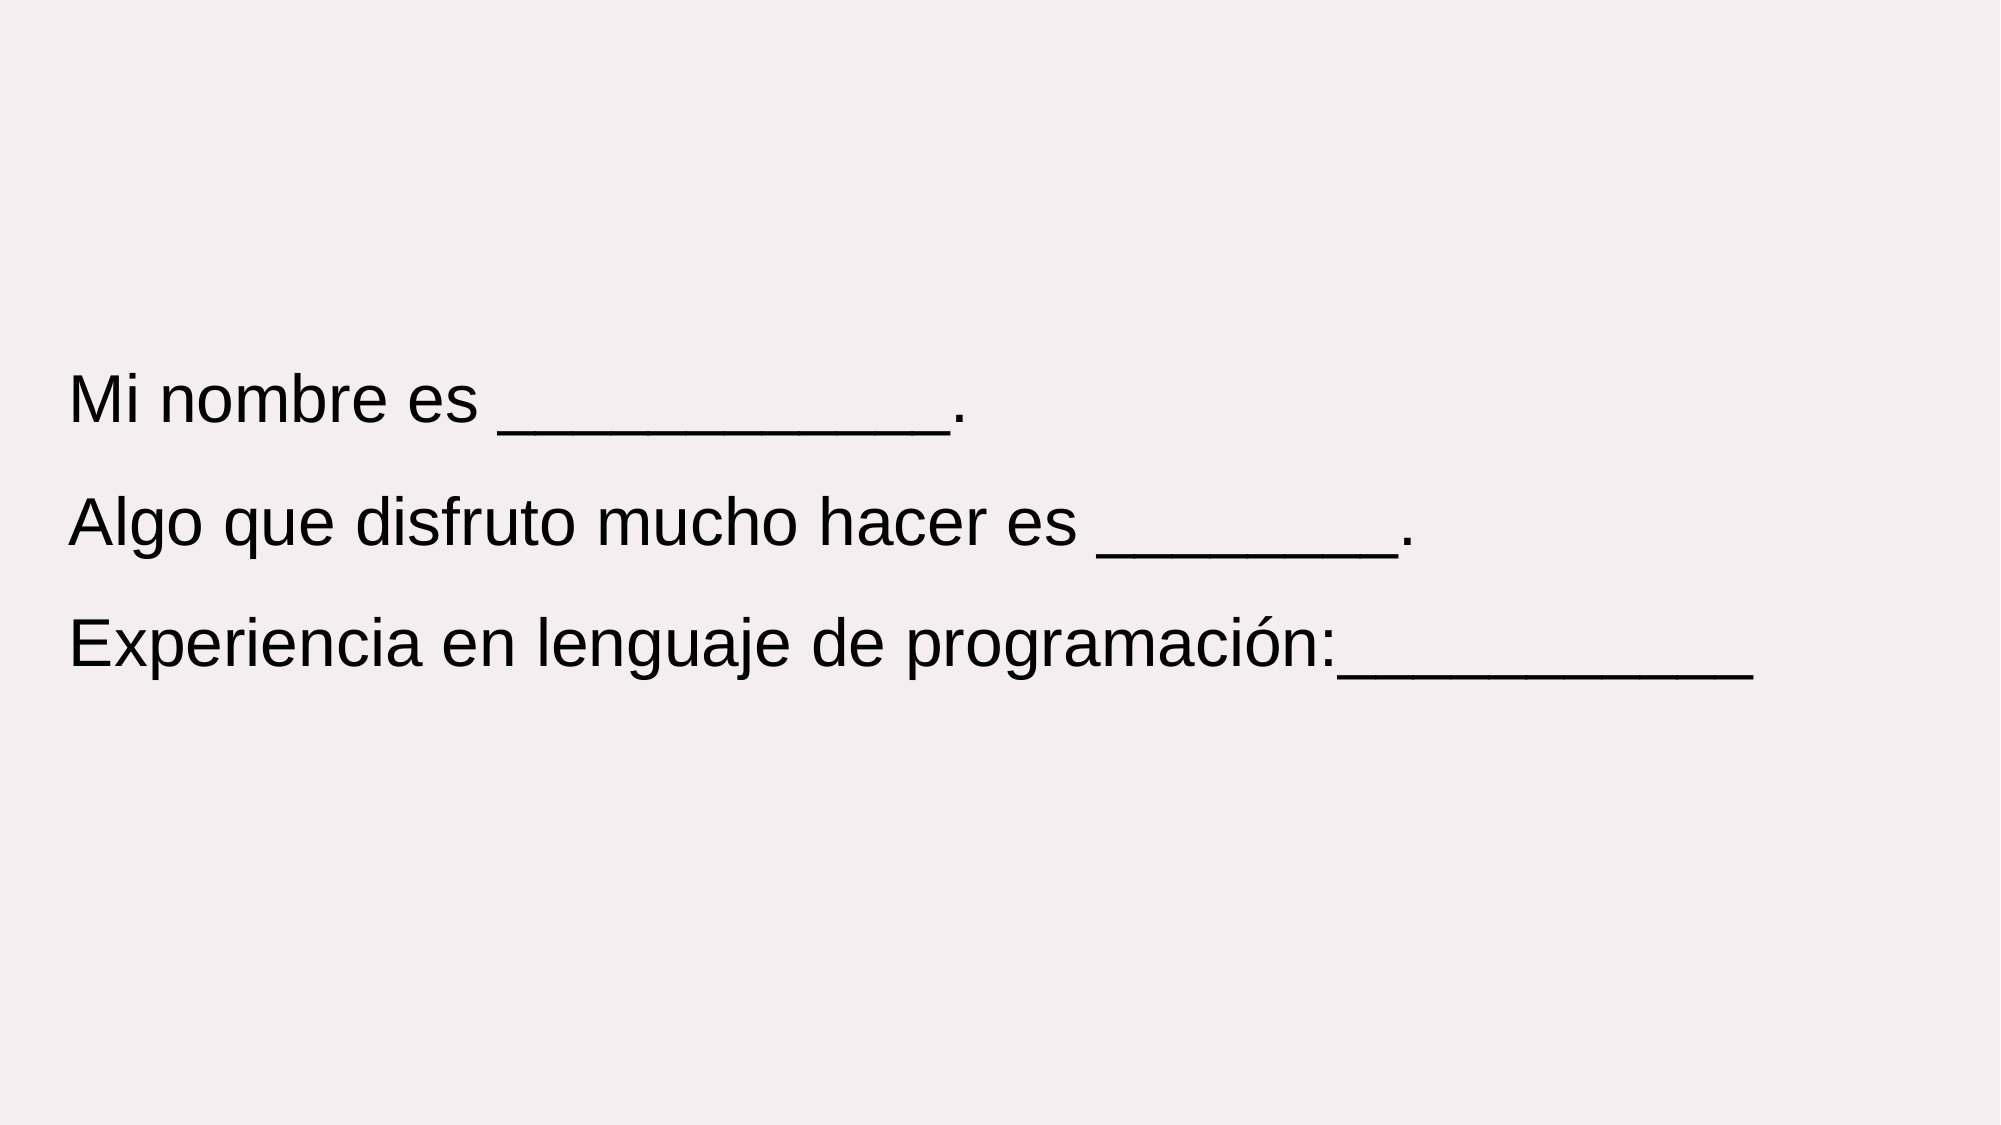

# Mi nombre es ____________. Algo que disfruto mucho hacer es ________. Experiencia en lenguaje de programación:___________